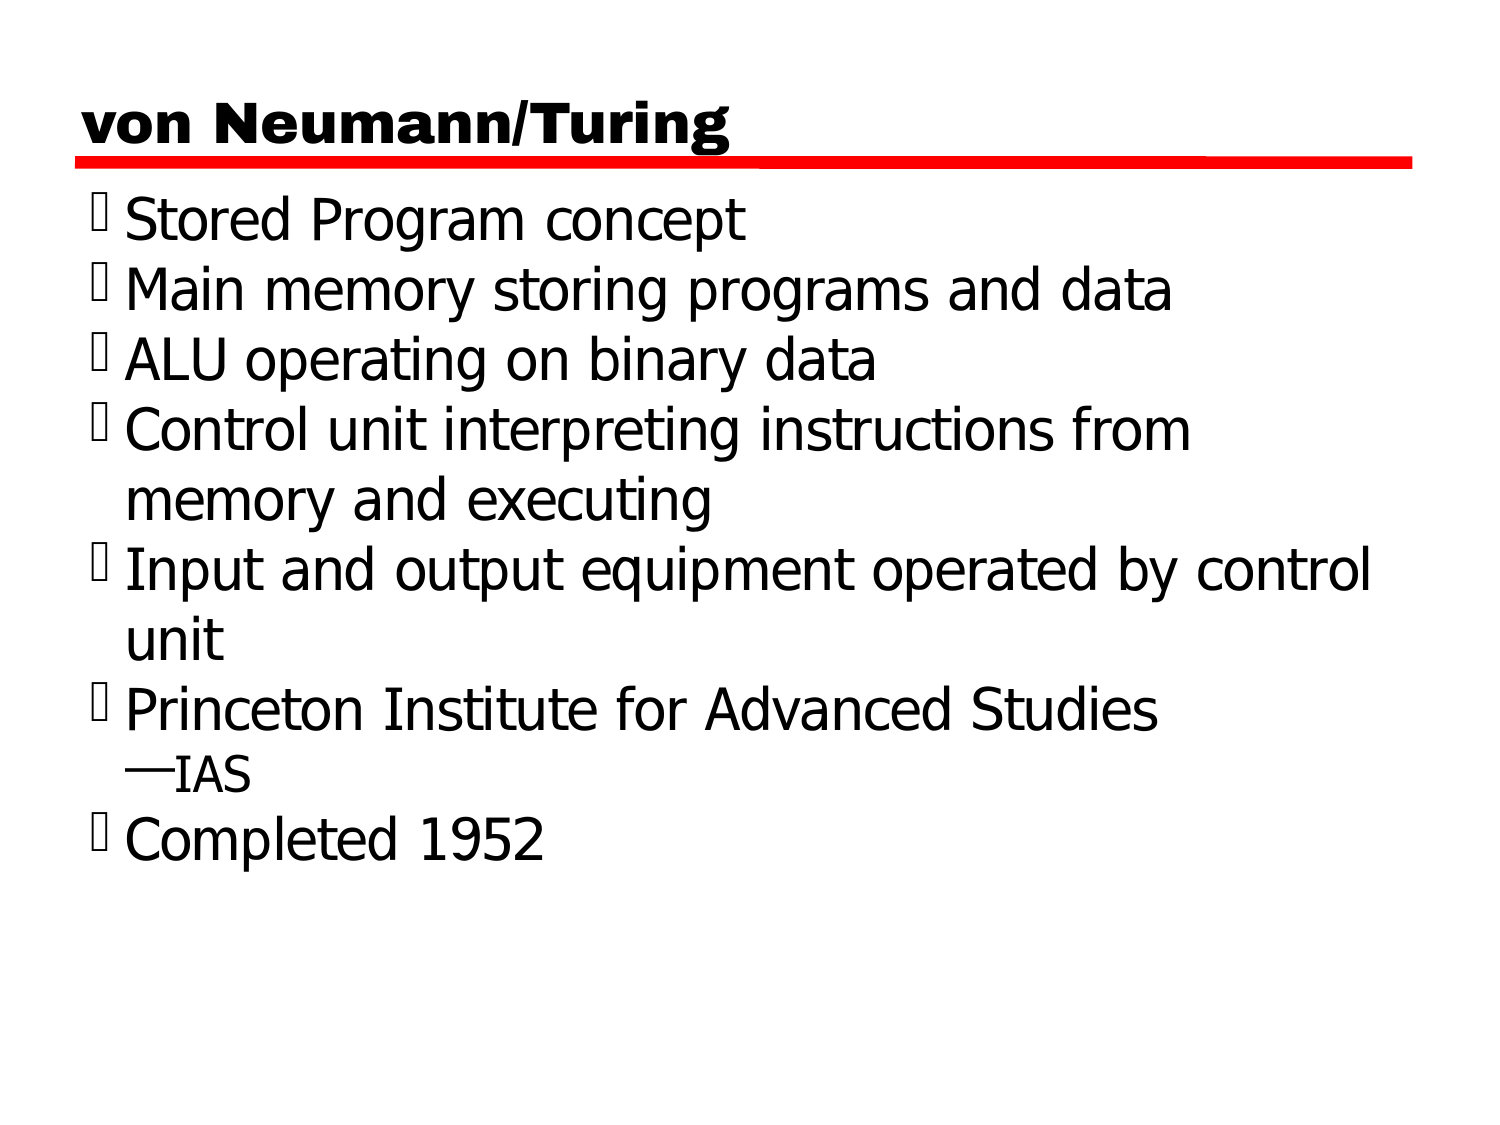

von Neumann/Turing
Stored Program concept
Main memory storing programs and data
ALU operating on binary data
Control unit interpreting instructions from memory and executing
Input and output equipment operated by control unit
Princeton Institute for Advanced Studies
IAS
Completed 1952